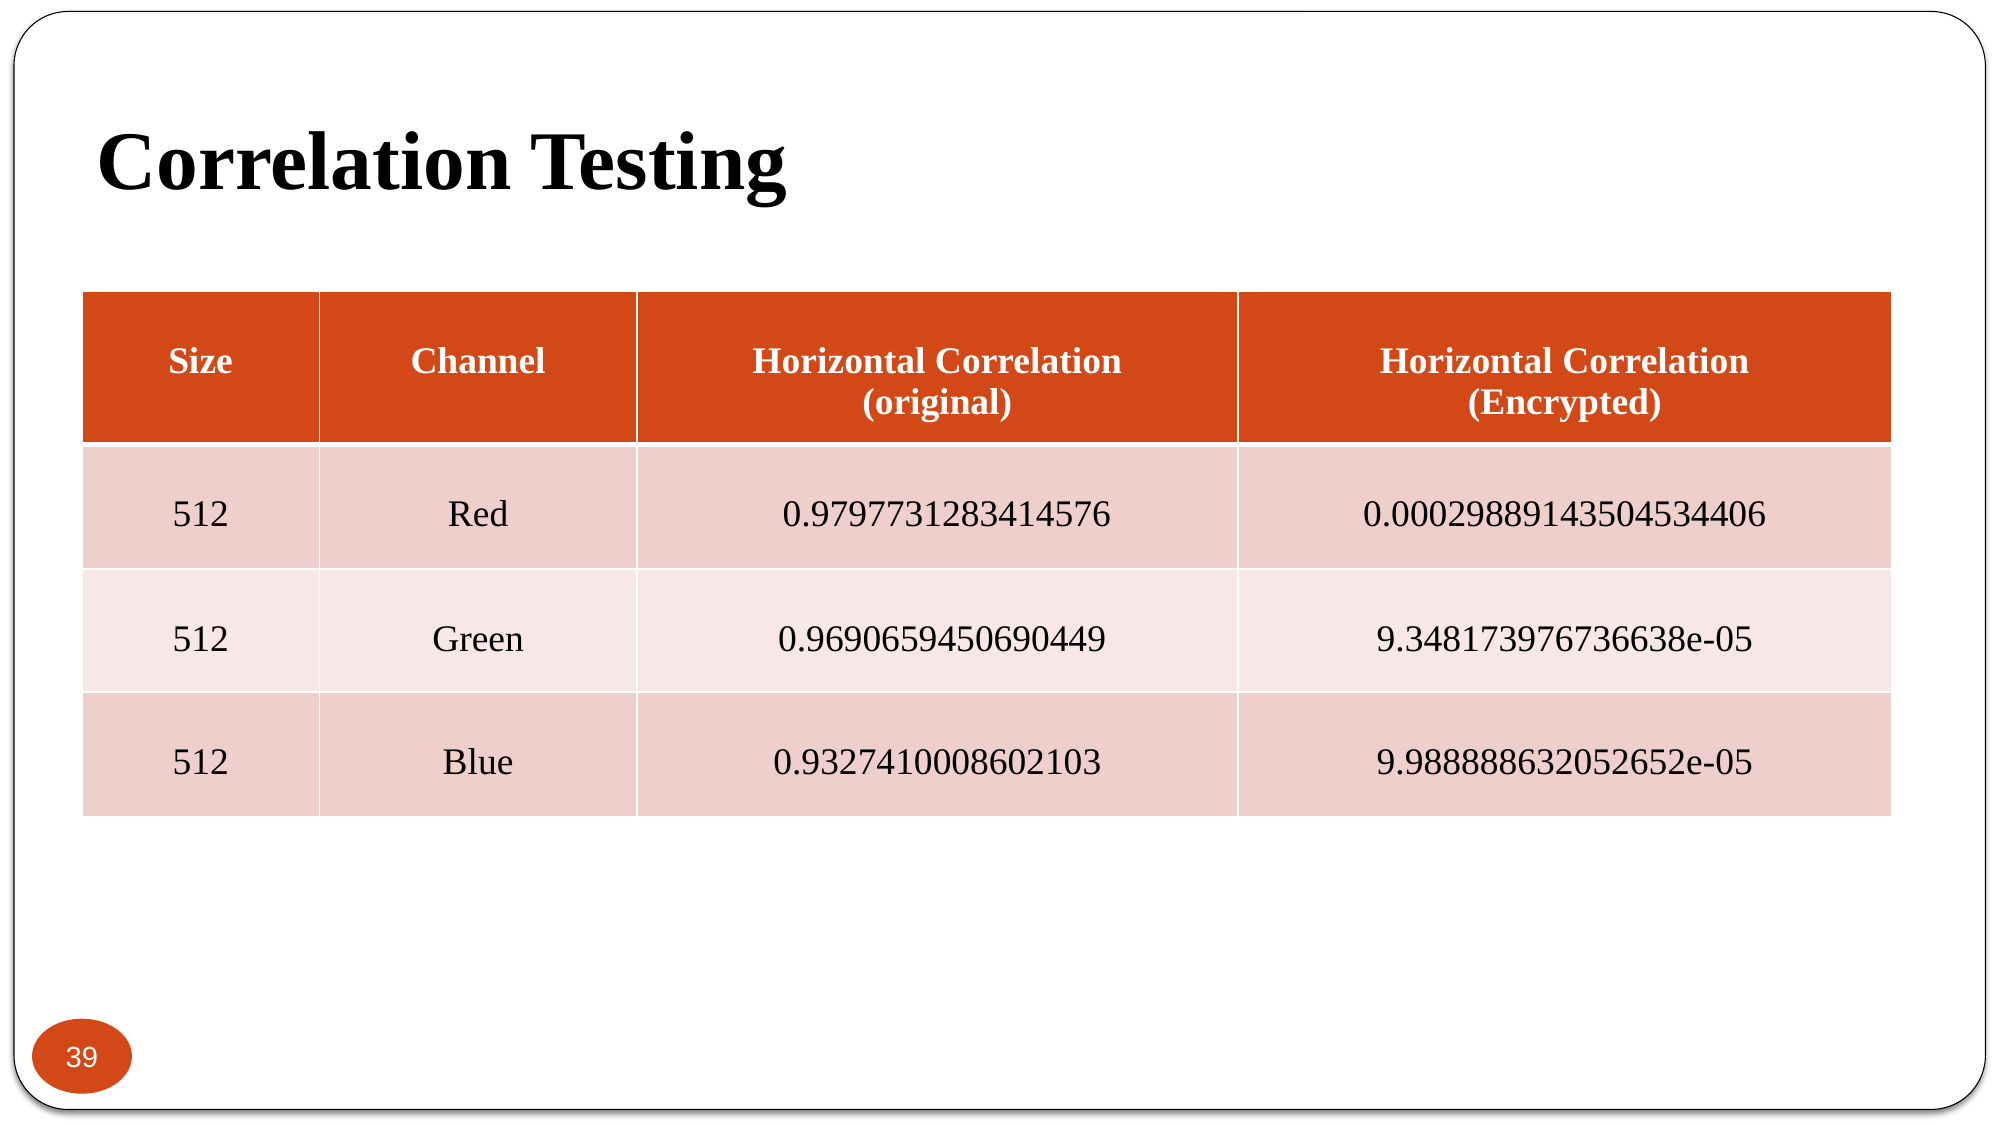

# Correlation Testing
| Size | Channel | Horizontal Correlation (original) | Horizontal Correlation (Encrypted) |
| --- | --- | --- | --- |
| 512 | Red | 0.9797731283414576 | 0.00029889143504534406 |
| 512 | Green | 0.9690659450690449 | 9.348173976736638e-05 |
| 512 | Blue | 0.9327410008602103 | 9.988888632052652e-05 |
39